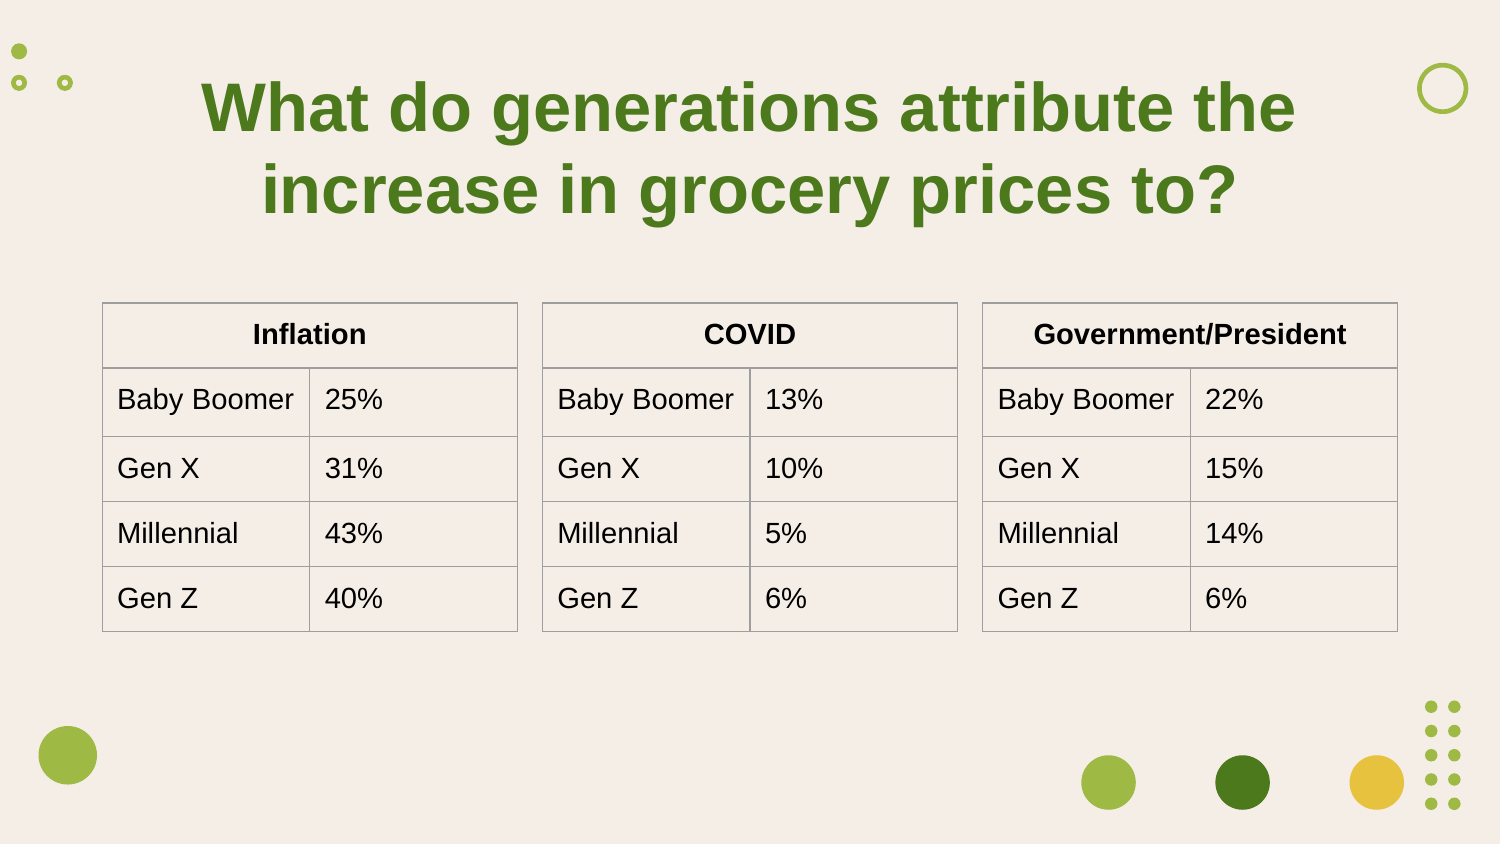

# What do generations attribute the increase in grocery prices to?
| Inflation |  |
| --- | --- |
| Baby Boomer | 25% |
| Gen X | 31% |
| Millennial | 43% |
| Gen Z | 40% |
| COVID |  |
| --- | --- |
| Baby Boomer | 13% |
| Gen X | 10% |
| Millennial | 5% |
| Gen Z | 6% |
| Government/President |  |
| --- | --- |
| Baby Boomer | 22% |
| Gen X | 15% |
| Millennial | 14% |
| Gen Z | 6% |